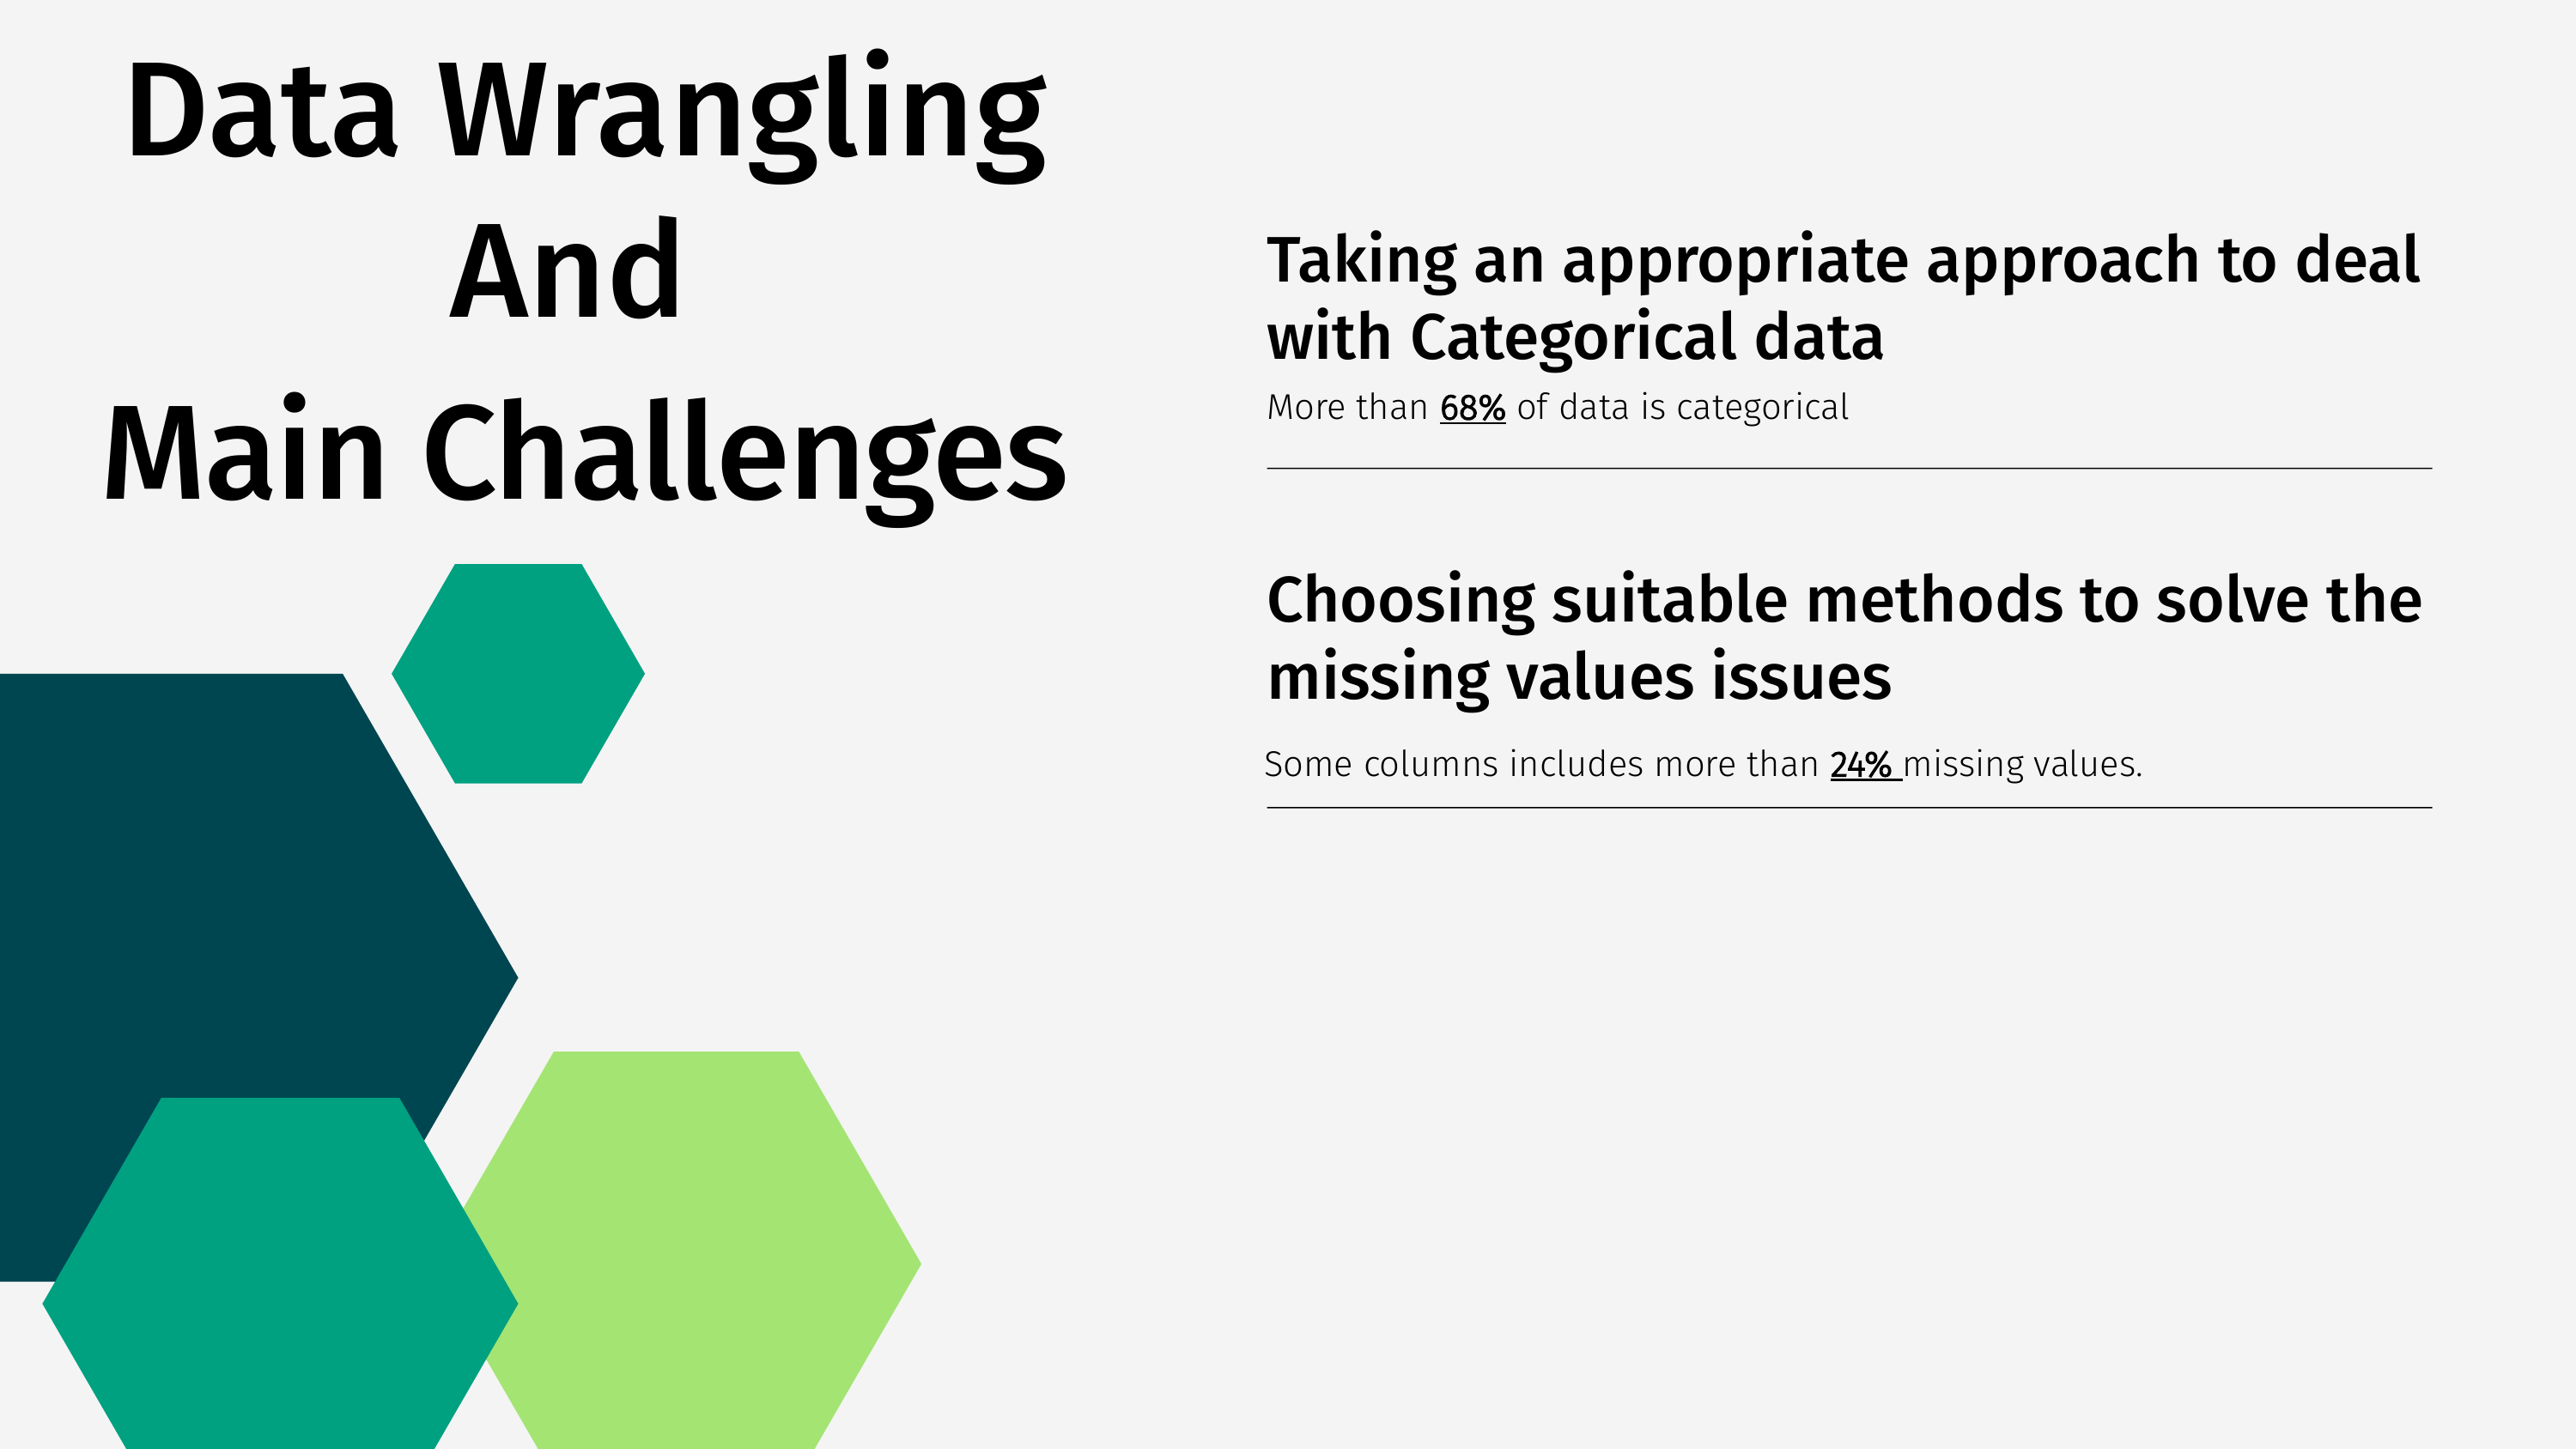

Data Wrangling
And
Main Challenges
Taking an appropriate approach to deal with Categorical data
More than 68% of data is categorical

Choosing suitable methods to solve the missing values issues
Some columns includes more than 24% missing values.